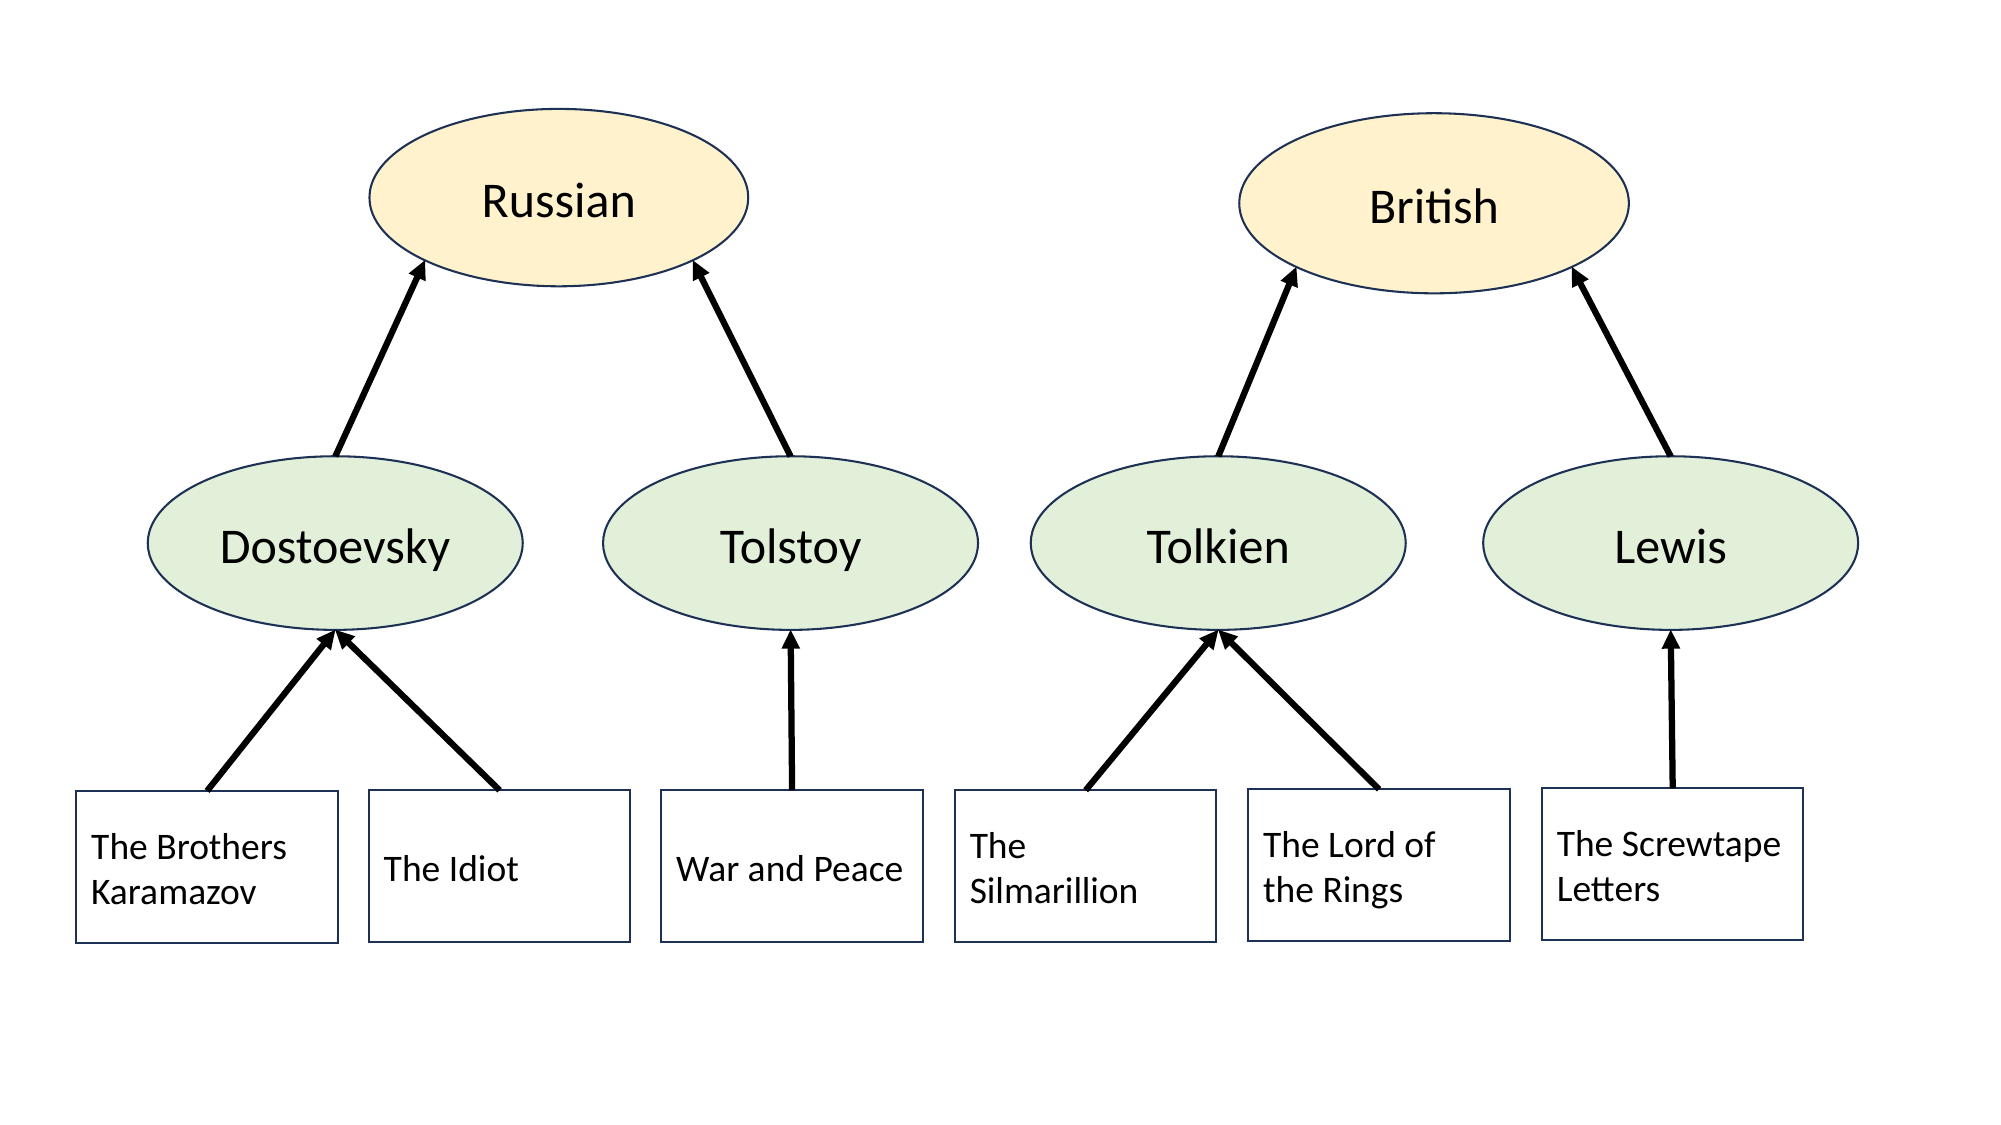

Russian
British
Lewis
Tolstoy
Tolkien
Dostoevsky
The Screwtape Letters
The Lord of
the Rings
The Idiot
War and Peace
The
Silmarillion
The Brothers
Karamazov